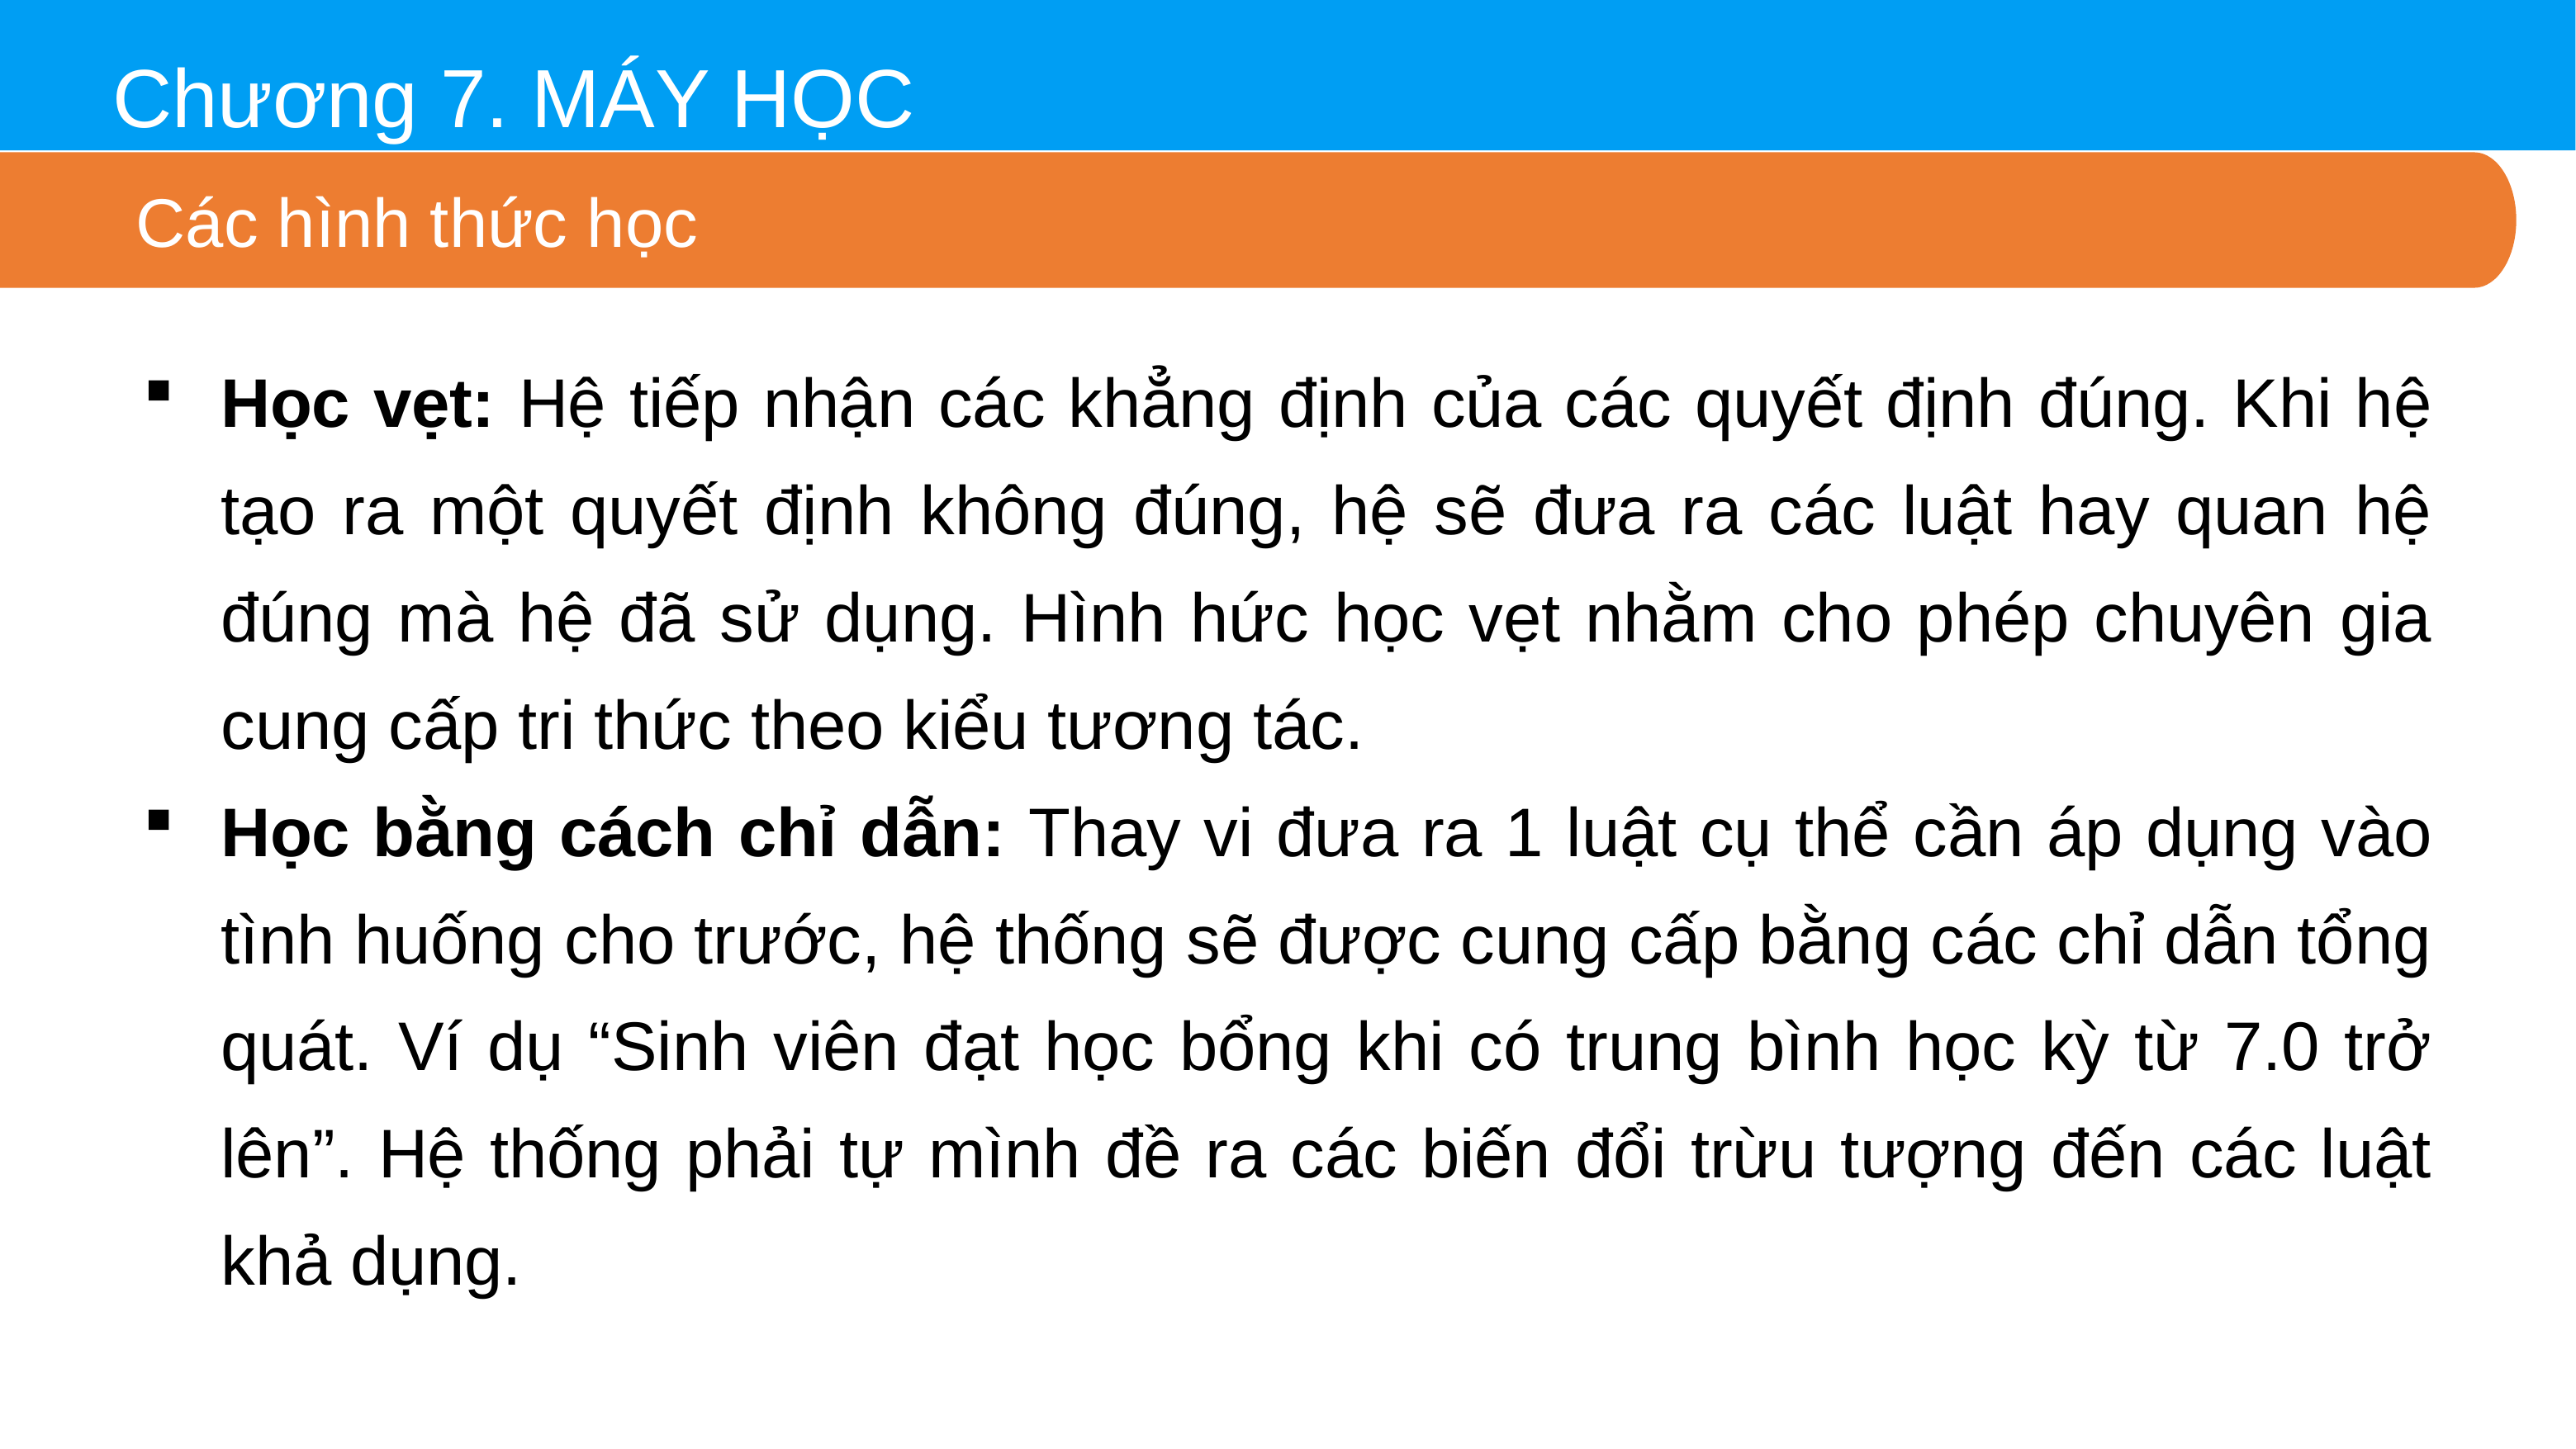

Chương 7. MÁY HỌC
Các hình thức học
Học vẹt: Hệ tiếp nhận các khẳng định của các quyết định đúng. Khi hệ tạo ra một quyết định không đúng, hệ sẽ đưa ra các luật hay quan hệ đúng mà hệ đã sử dụng. Hình hức học vẹt nhằm cho phép chuyên gia cung cấp tri thức theo kiểu tương tác.
Học bằng cách chỉ dẫn: Thay vi đưa ra 1 luật cụ thể cần áp dụng vào tình huống cho trước, hệ thống sẽ được cung cấp bằng các chỉ dẫn tổng quát. Ví dụ “Sinh viên đạt học bổng khi có trung bình học kỳ từ 7.0 trở lên”. Hệ thống phải tự mình đề ra các biến đổi trừu tượng đến các luật khả dụng.